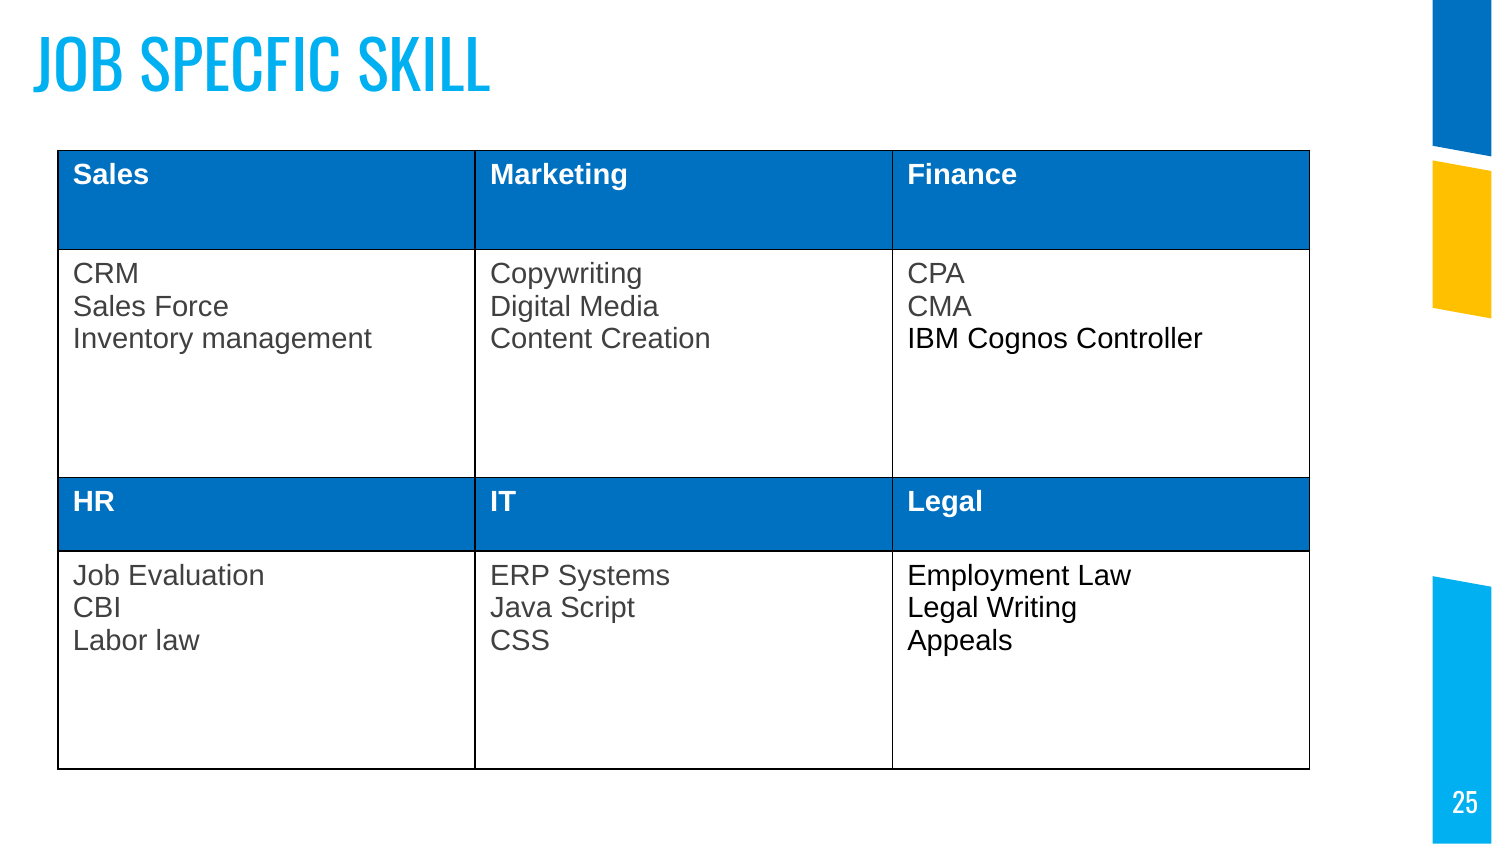

JOB SPECFIC SKILL
| Sales | Marketing | Finance |
| --- | --- | --- |
| CRM Sales Force Inventory management | Copywriting Digital Media Content Creation | CPA CMA IBM Cognos Controller |
| HR | IT | Legal |
| Job Evaluation CBI Labor law | ERP Systems Java Script CSS | Employment Law Legal Writing Appeals |
25